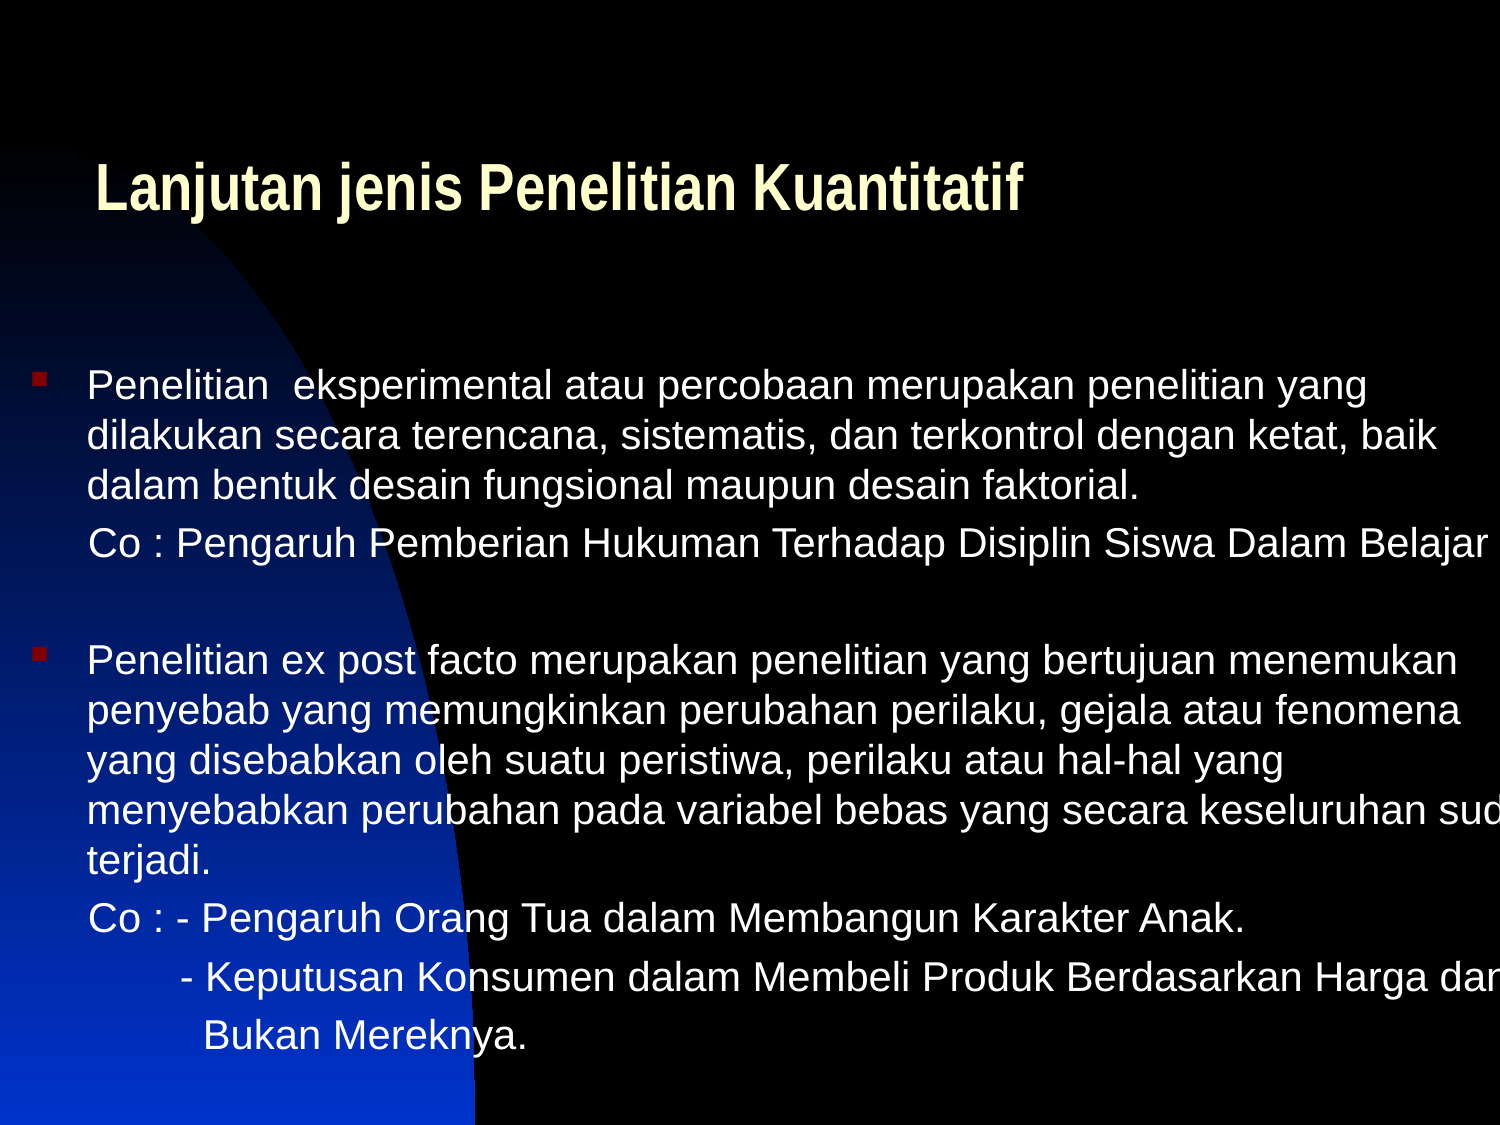

# Lanjutan jenis Penelitian Kuantitatif
Penelitian  eksperimental atau percobaan merupakan penelitian yang dilakukan secara terencana, sistematis, dan terkontrol dengan ketat, baik dalam bentuk desain fungsional maupun desain faktorial.
     Co : Pengaruh Pemberian Hukuman Terhadap Disiplin Siswa Dalam Belajar

Penelitian ex post facto merupakan penelitian yang bertujuan menemukan penyebab yang memungkinkan perubahan perilaku, gejala atau fenomena yang disebabkan oleh suatu peristiwa, perilaku atau hal-hal yang menyebabkan perubahan pada variabel bebas yang secara keseluruhan sudah terjadi.
     Co : - Pengaruh Orang Tua dalam Membangun Karakter Anak.
             - Keputusan Konsumen dalam Membeli Produk Berdasarkan Harga dan
               Bukan Mereknya.